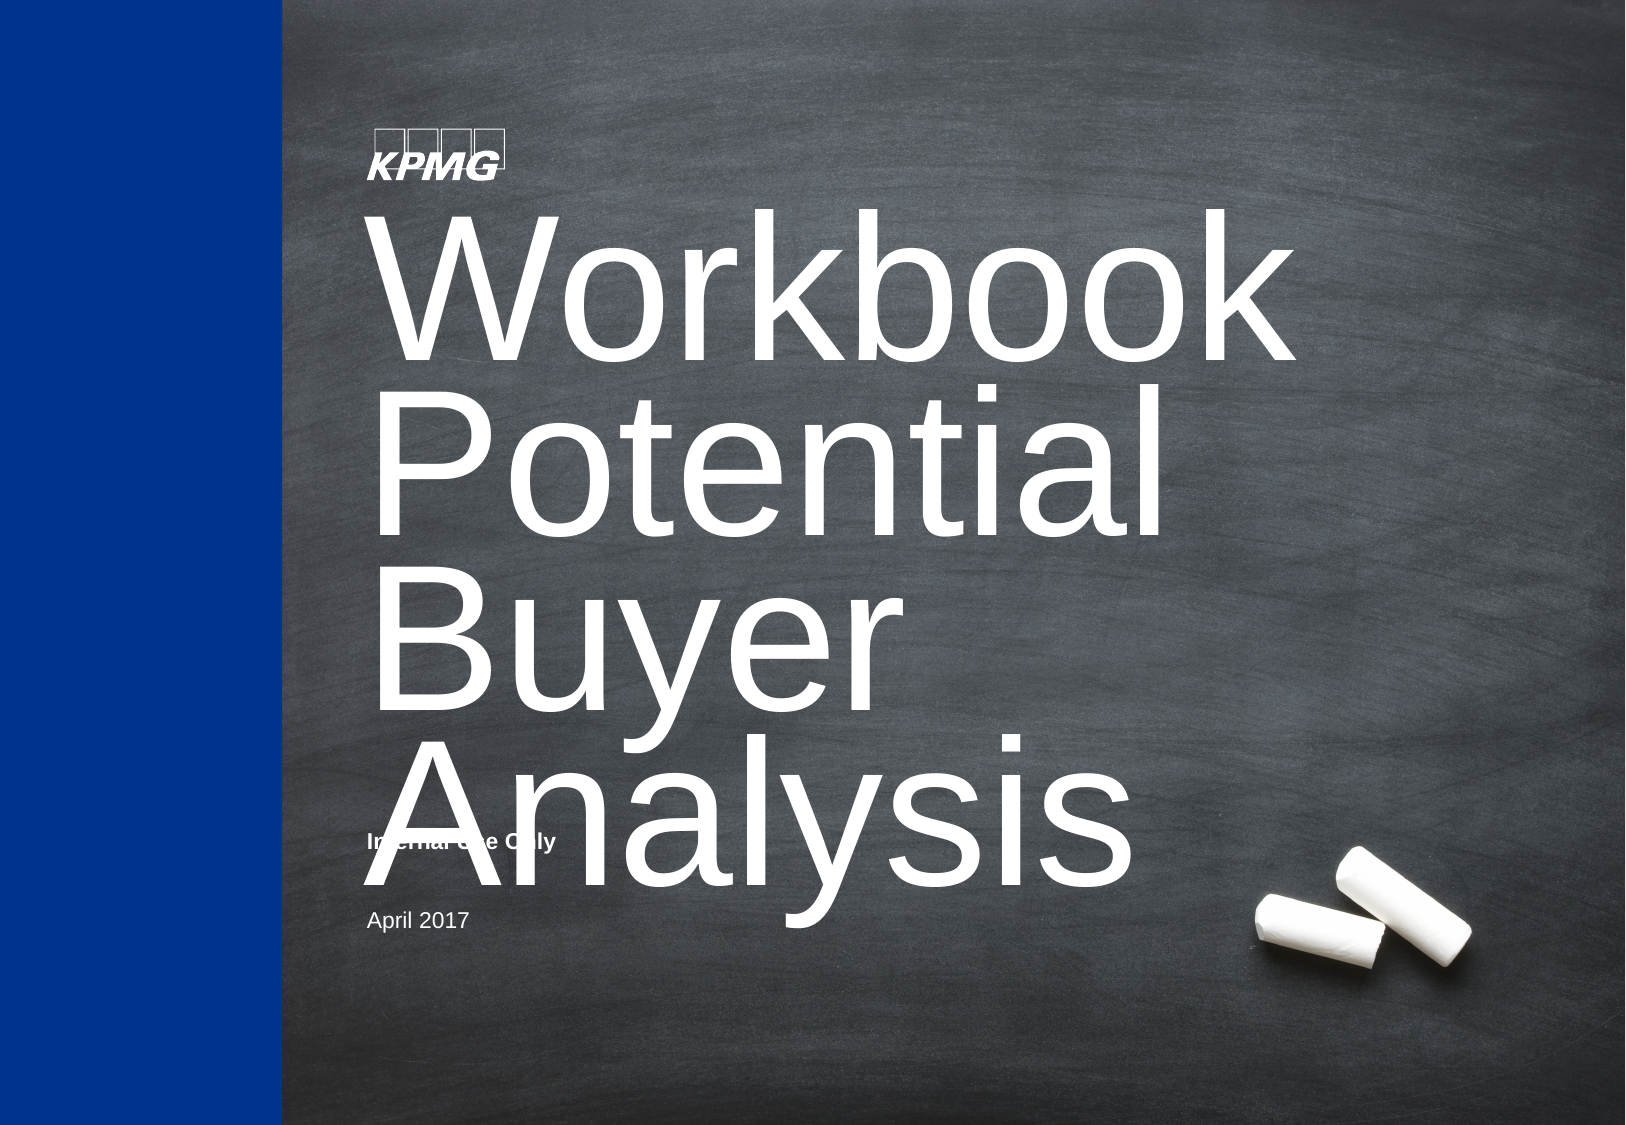

# Workbook Potential Buyer Analysis
Internal Use Only

April 2017